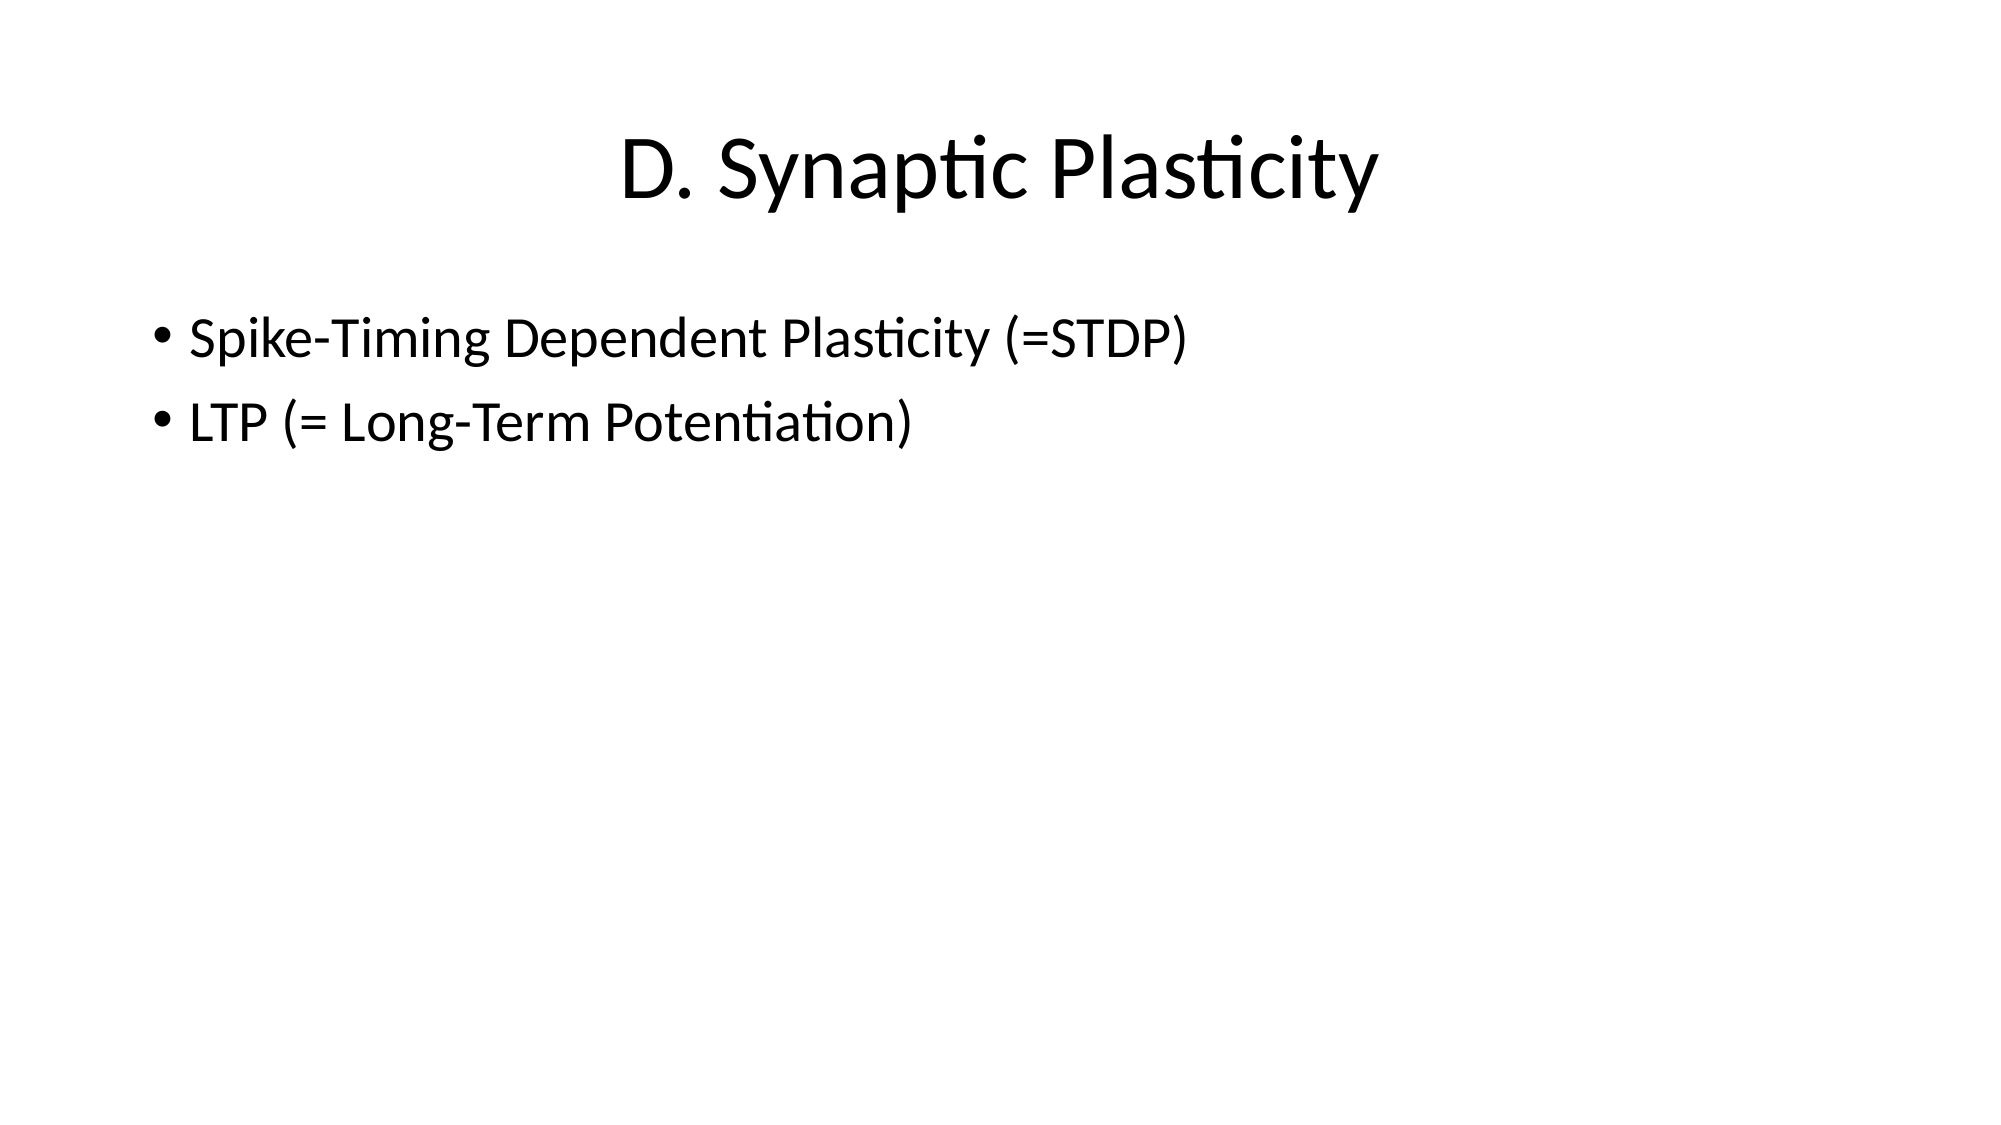

# D. Synaptic Plasticity
Spike-Timing Dependent Plasticity (=STDP)
LTP (= Long-Term Potentiation)